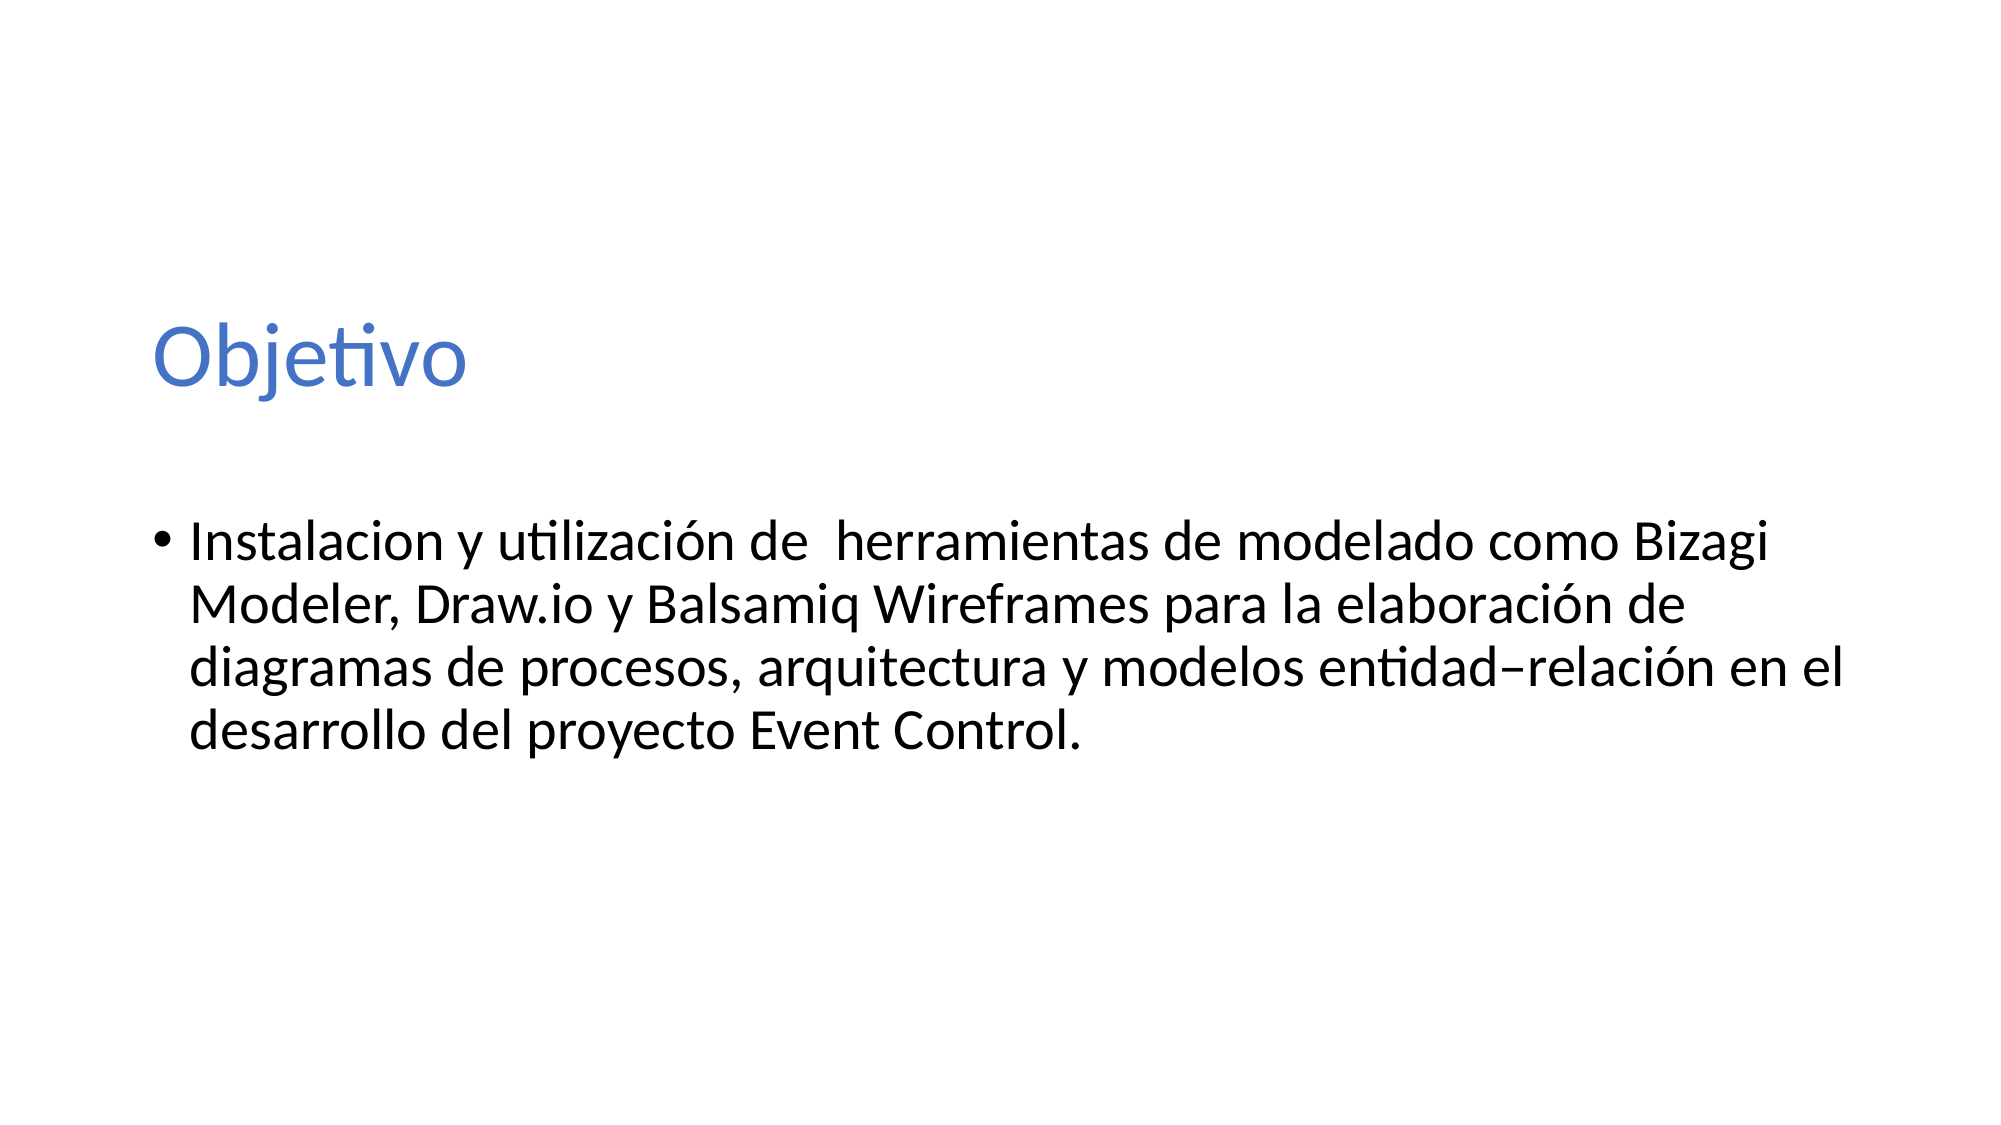

Objetivo

Instalacion y utilización de  herramientas de modelado como Bizagi Modeler, Draw.io y Balsamiq Wireframes para la elaboración de diagramas de procesos, arquitectura y modelos entidad–relación en el desarrollo del proyecto Event Control.